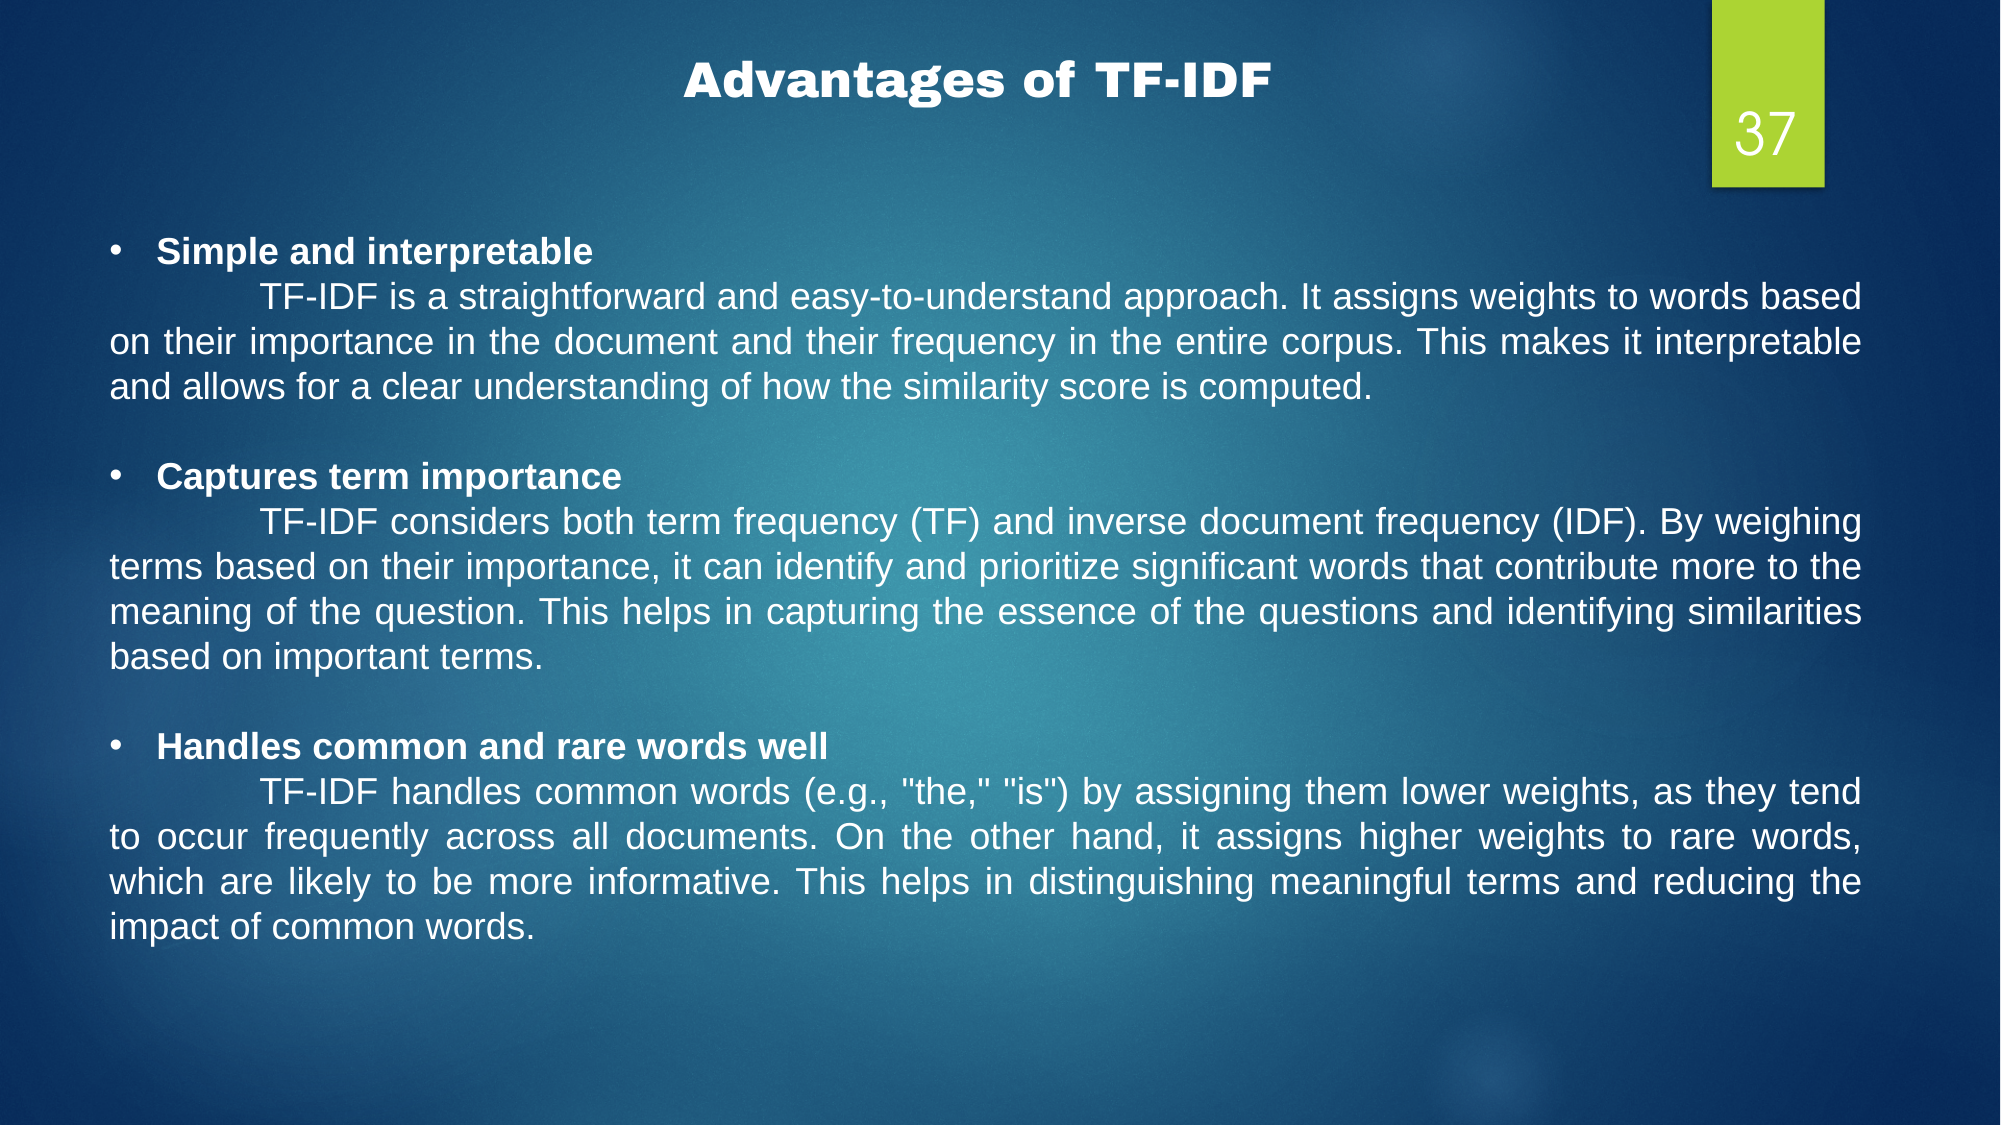

Advantages of TF-IDF

Simple and interpretable
	TF-IDF is a straightforward and easy-to-understand approach. It assigns weights to words based on their importance in the document and their frequency in the entire corpus. This makes it interpretable and allows for a clear understanding of how the similarity score is computed.

Captures term importance
	TF-IDF considers both term frequency (TF) and inverse document frequency (IDF). By weighing terms based on their importance, it can identify and prioritize significant words that contribute more to the meaning of the question. This helps in capturing the essence of the questions and identifying similarities based on important terms.

Handles common and rare words well
	TF-IDF handles common words (e.g., "the," "is") by assigning them lower weights, as they tend to occur frequently across all documents. On the other hand, it assigns higher weights to rare words, which are likely to be more informative. This helps in distinguishing meaningful terms and reducing the impact of common words.

37